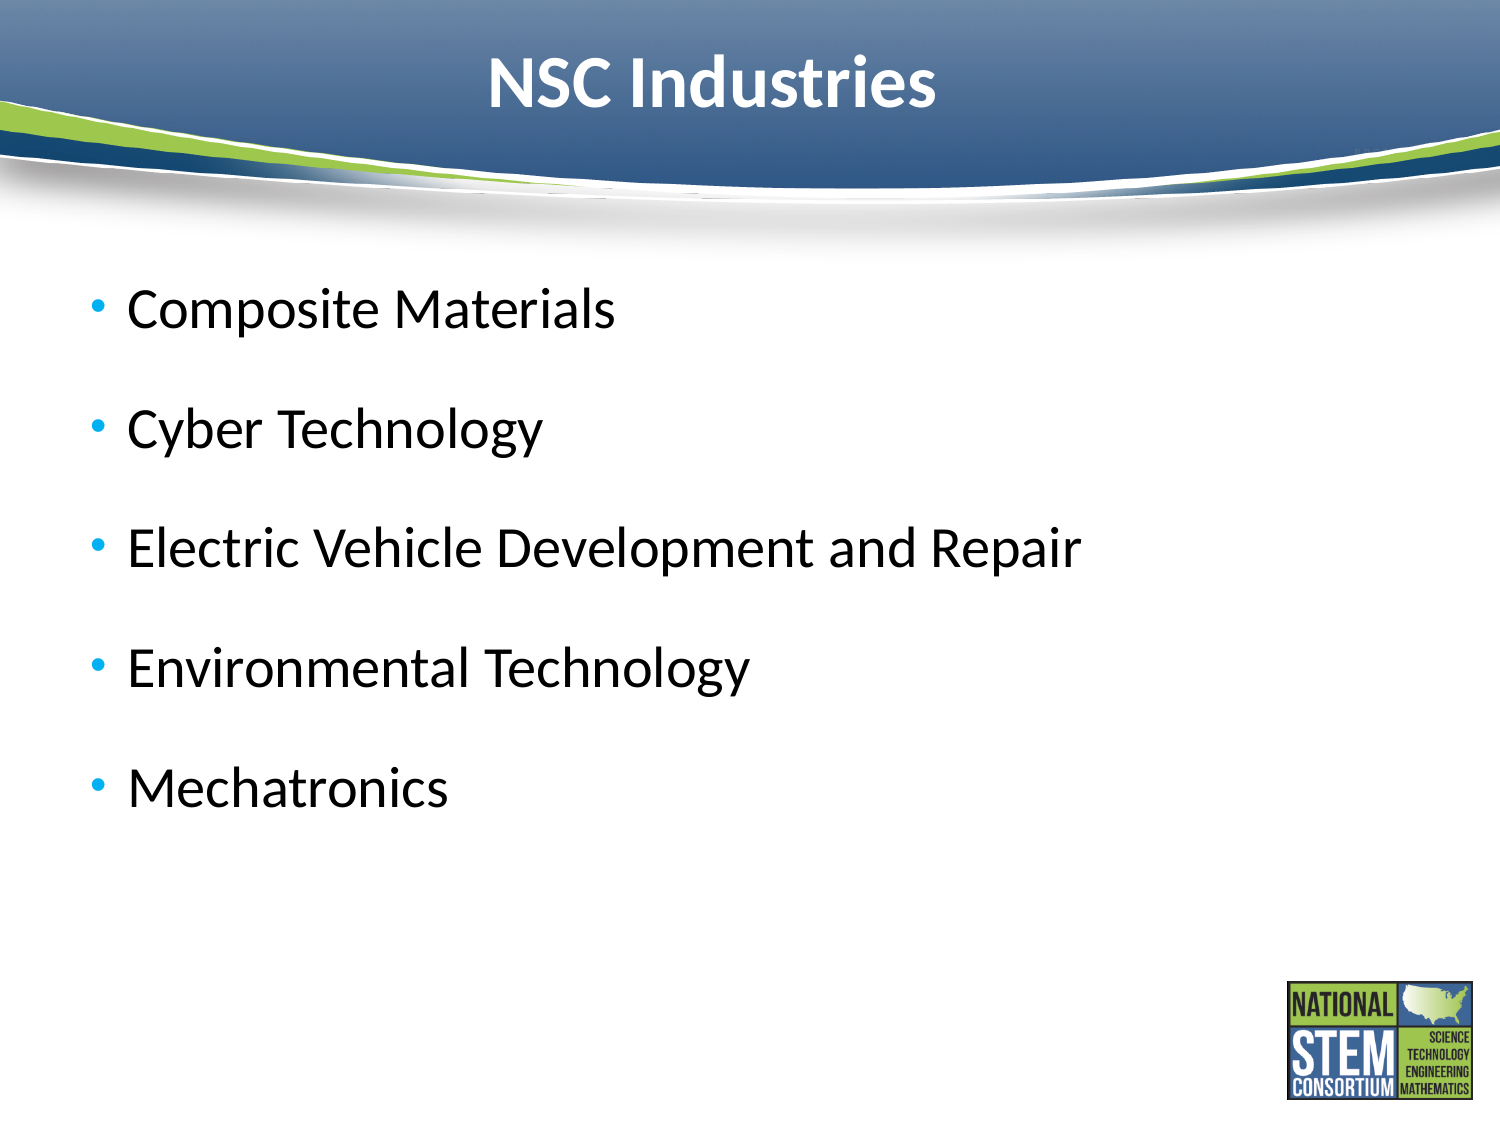

# NSC Industries
Composite Materials
Cyber Technology
Electric Vehicle Development and Repair
Environmental Technology
Mechatronics